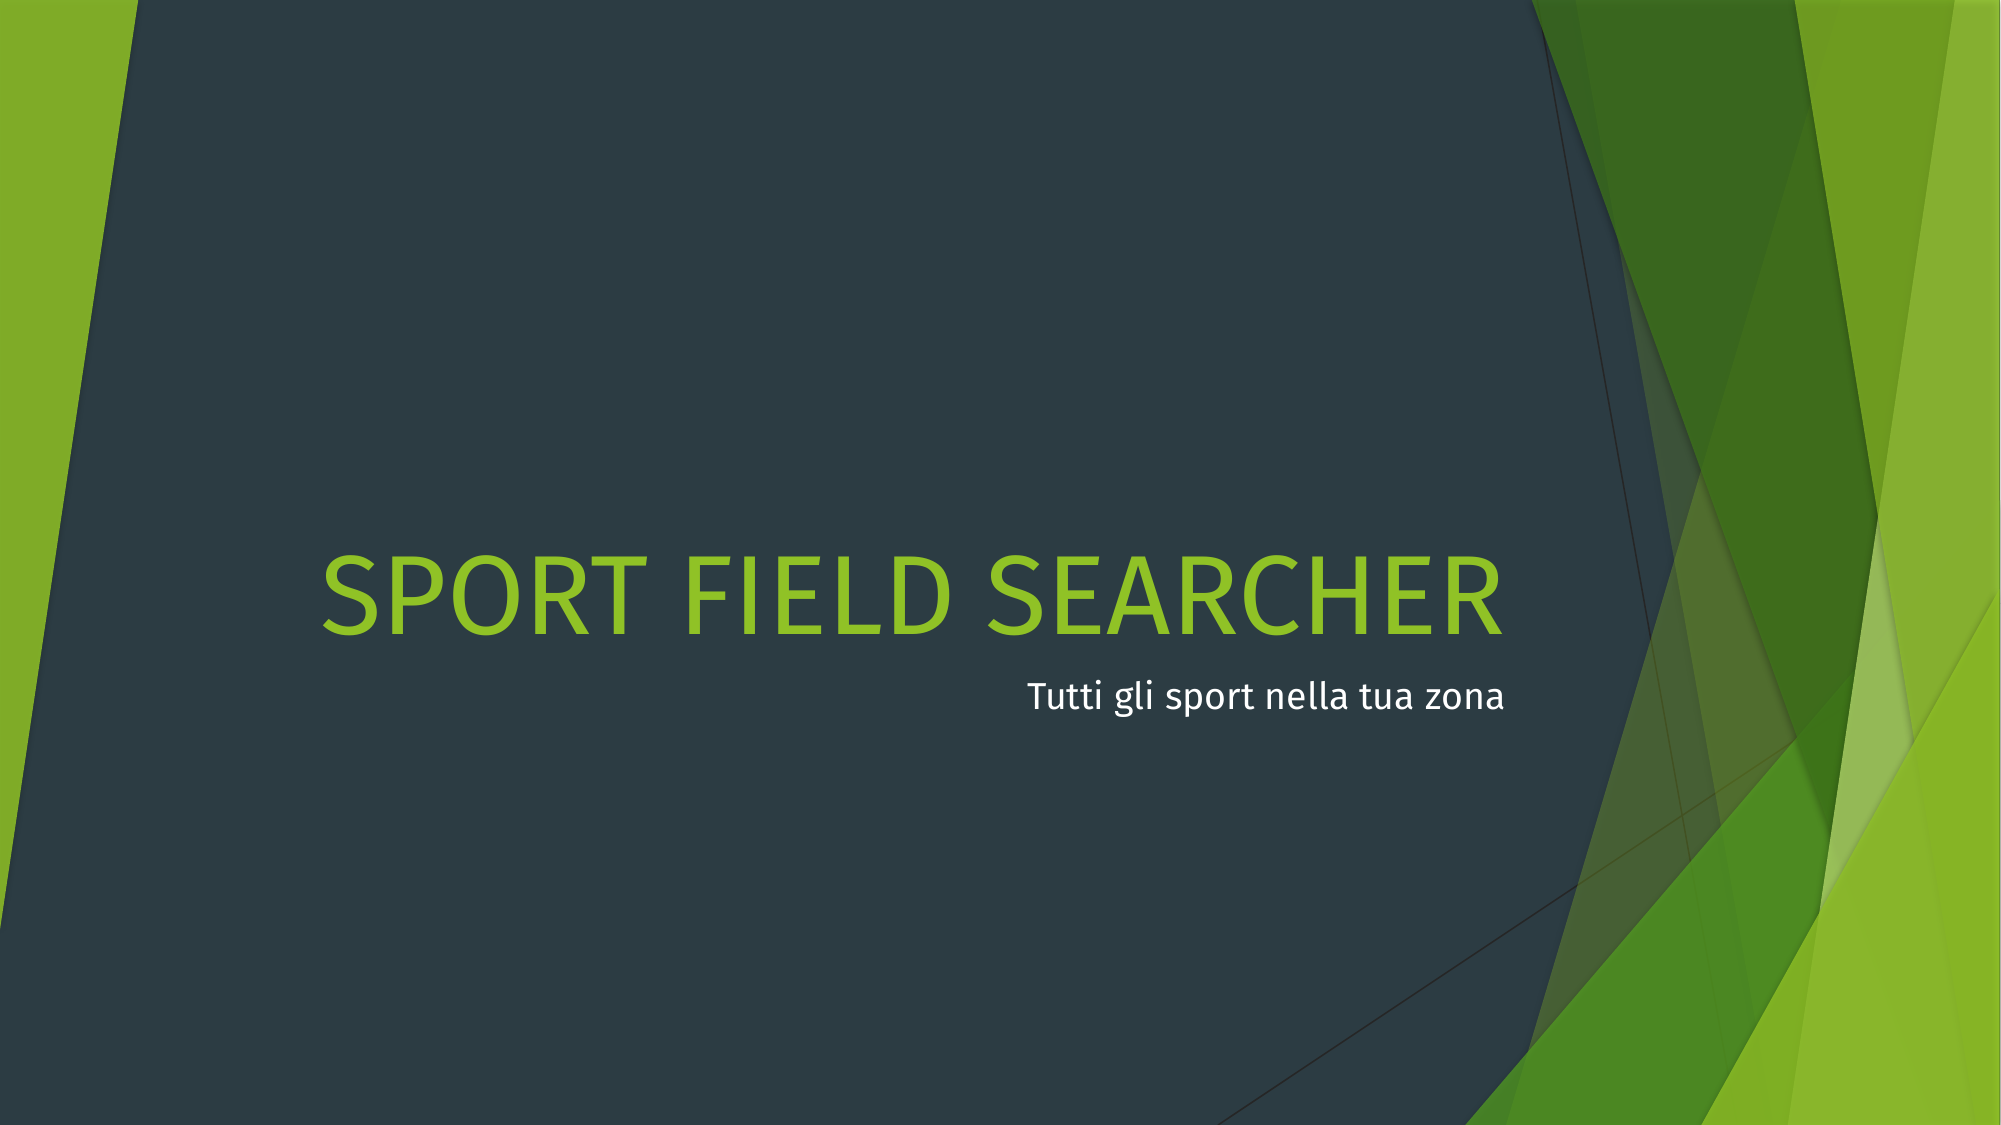

# SPORT FIELD SEARCHER
Tutti gli sport nella tua zona